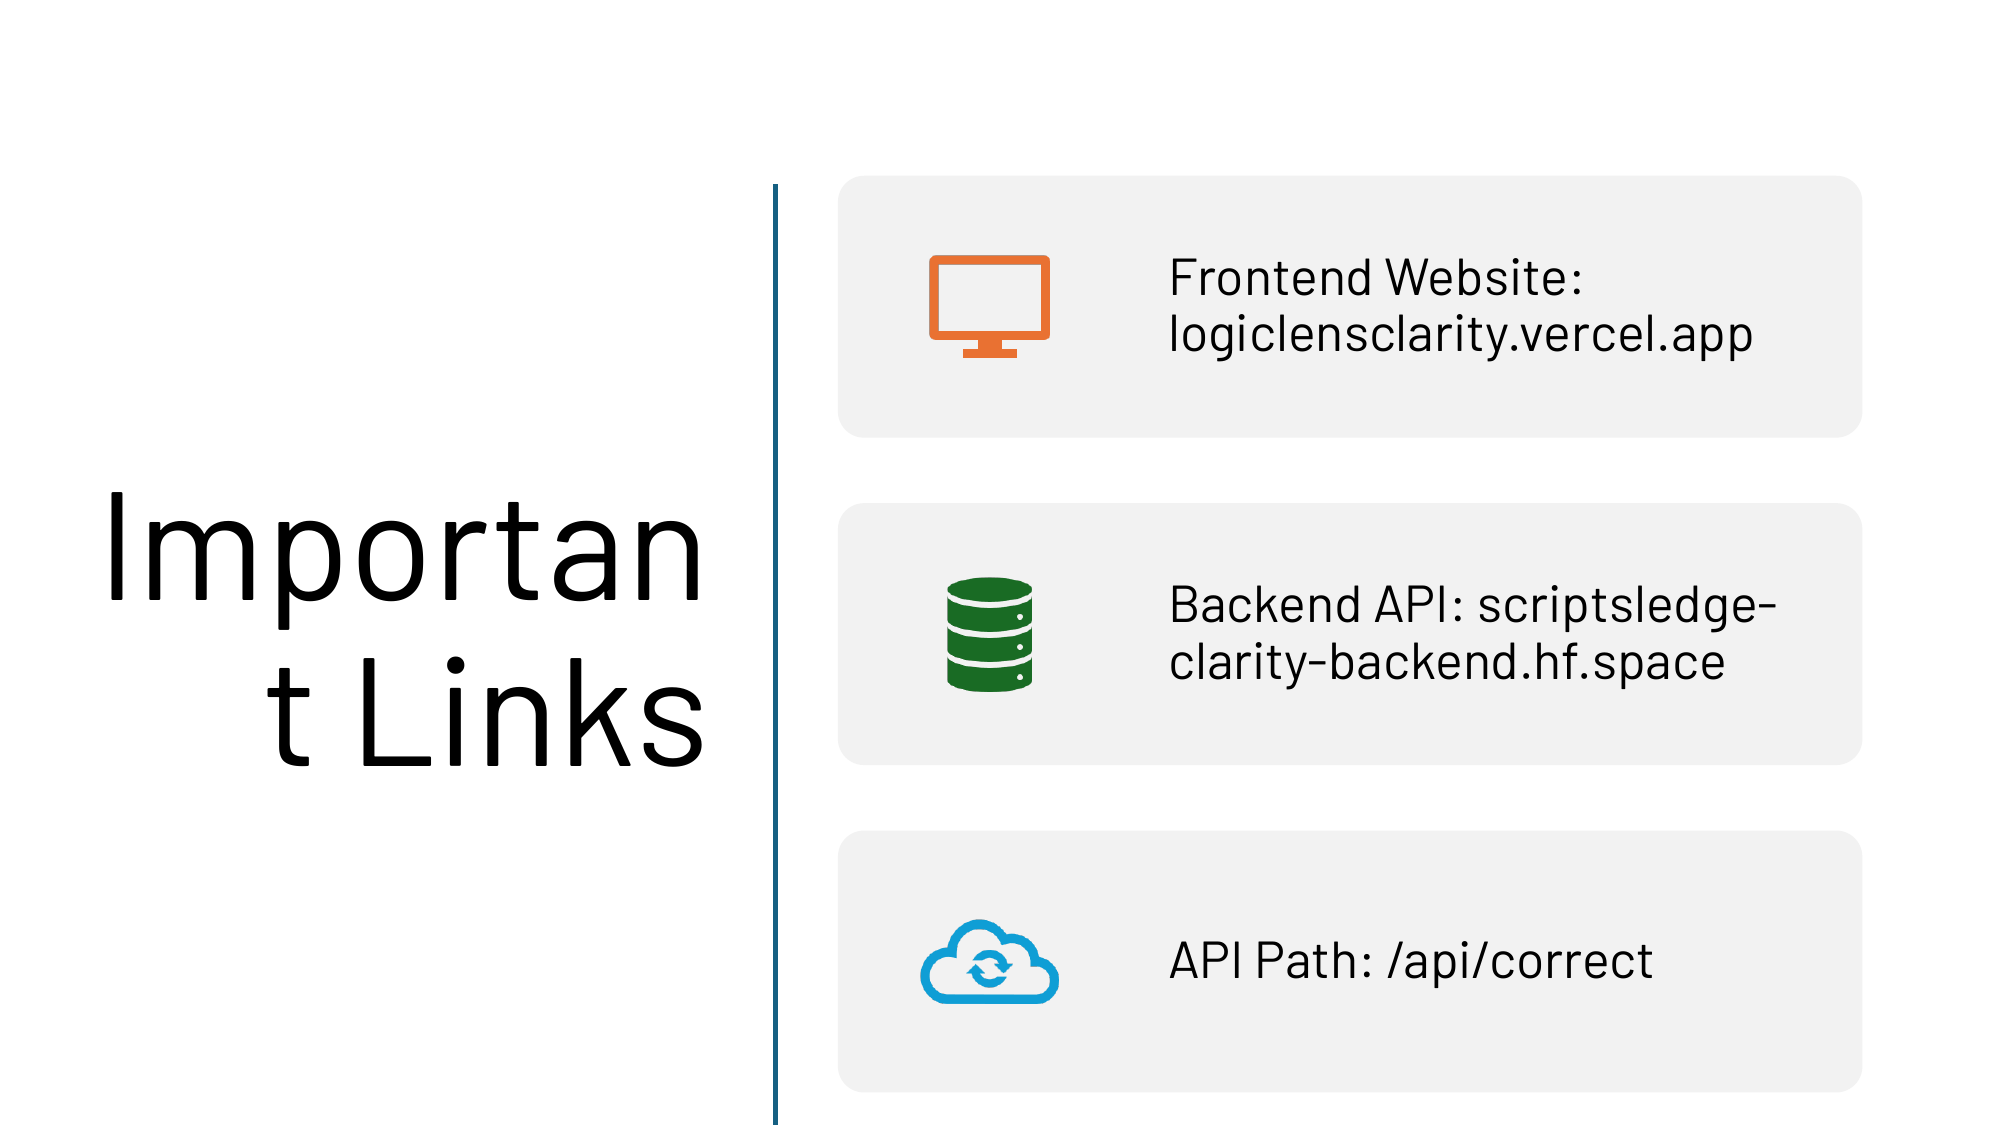

# Important Links
Frontend Website: logiclensclarity.vercel.app
Backend API: scriptsledge-clarity-backend.hf.space
API Path: /api/correct